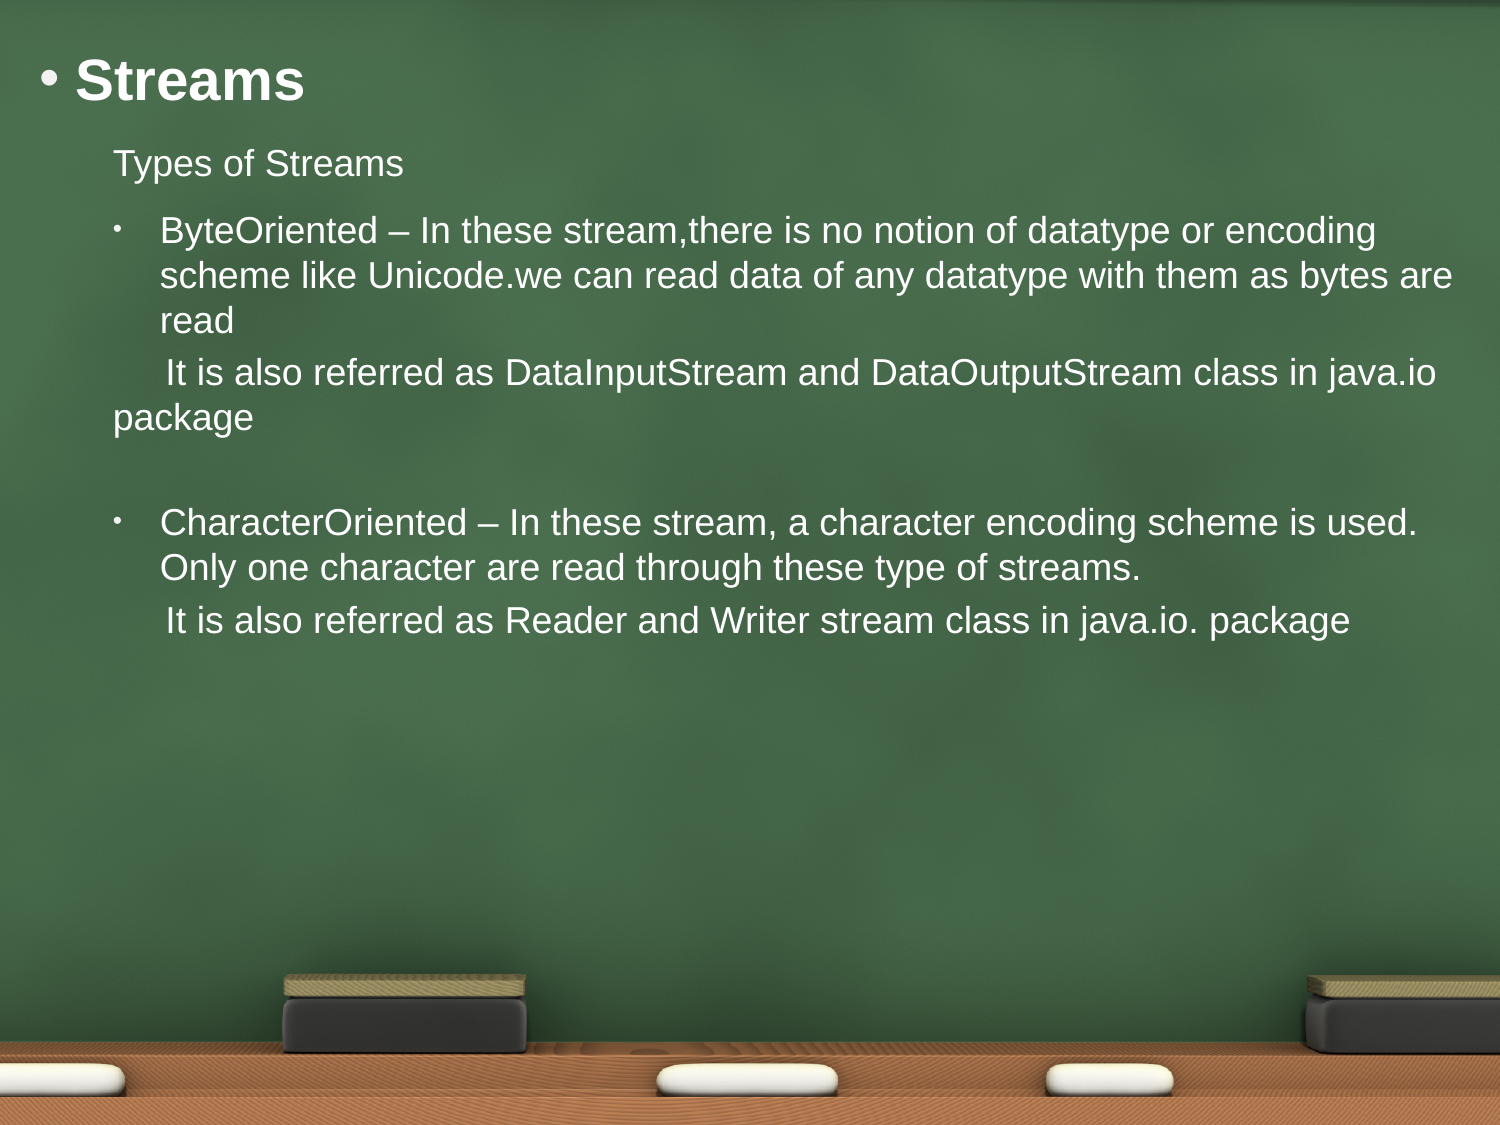

# Streams
Types of Streams
ByteOriented – In these stream,there is no notion of datatype or encoding scheme like Unicode.we can read data of any datatype with them as bytes are read
     It is also referred as DataInputStream and DataOutputStream class in java.io package

CharacterOriented – In these stream, a character encoding scheme is used. Only one character are read through these type of streams.
     It is also referred as Reader and Writer stream class in java.io. package